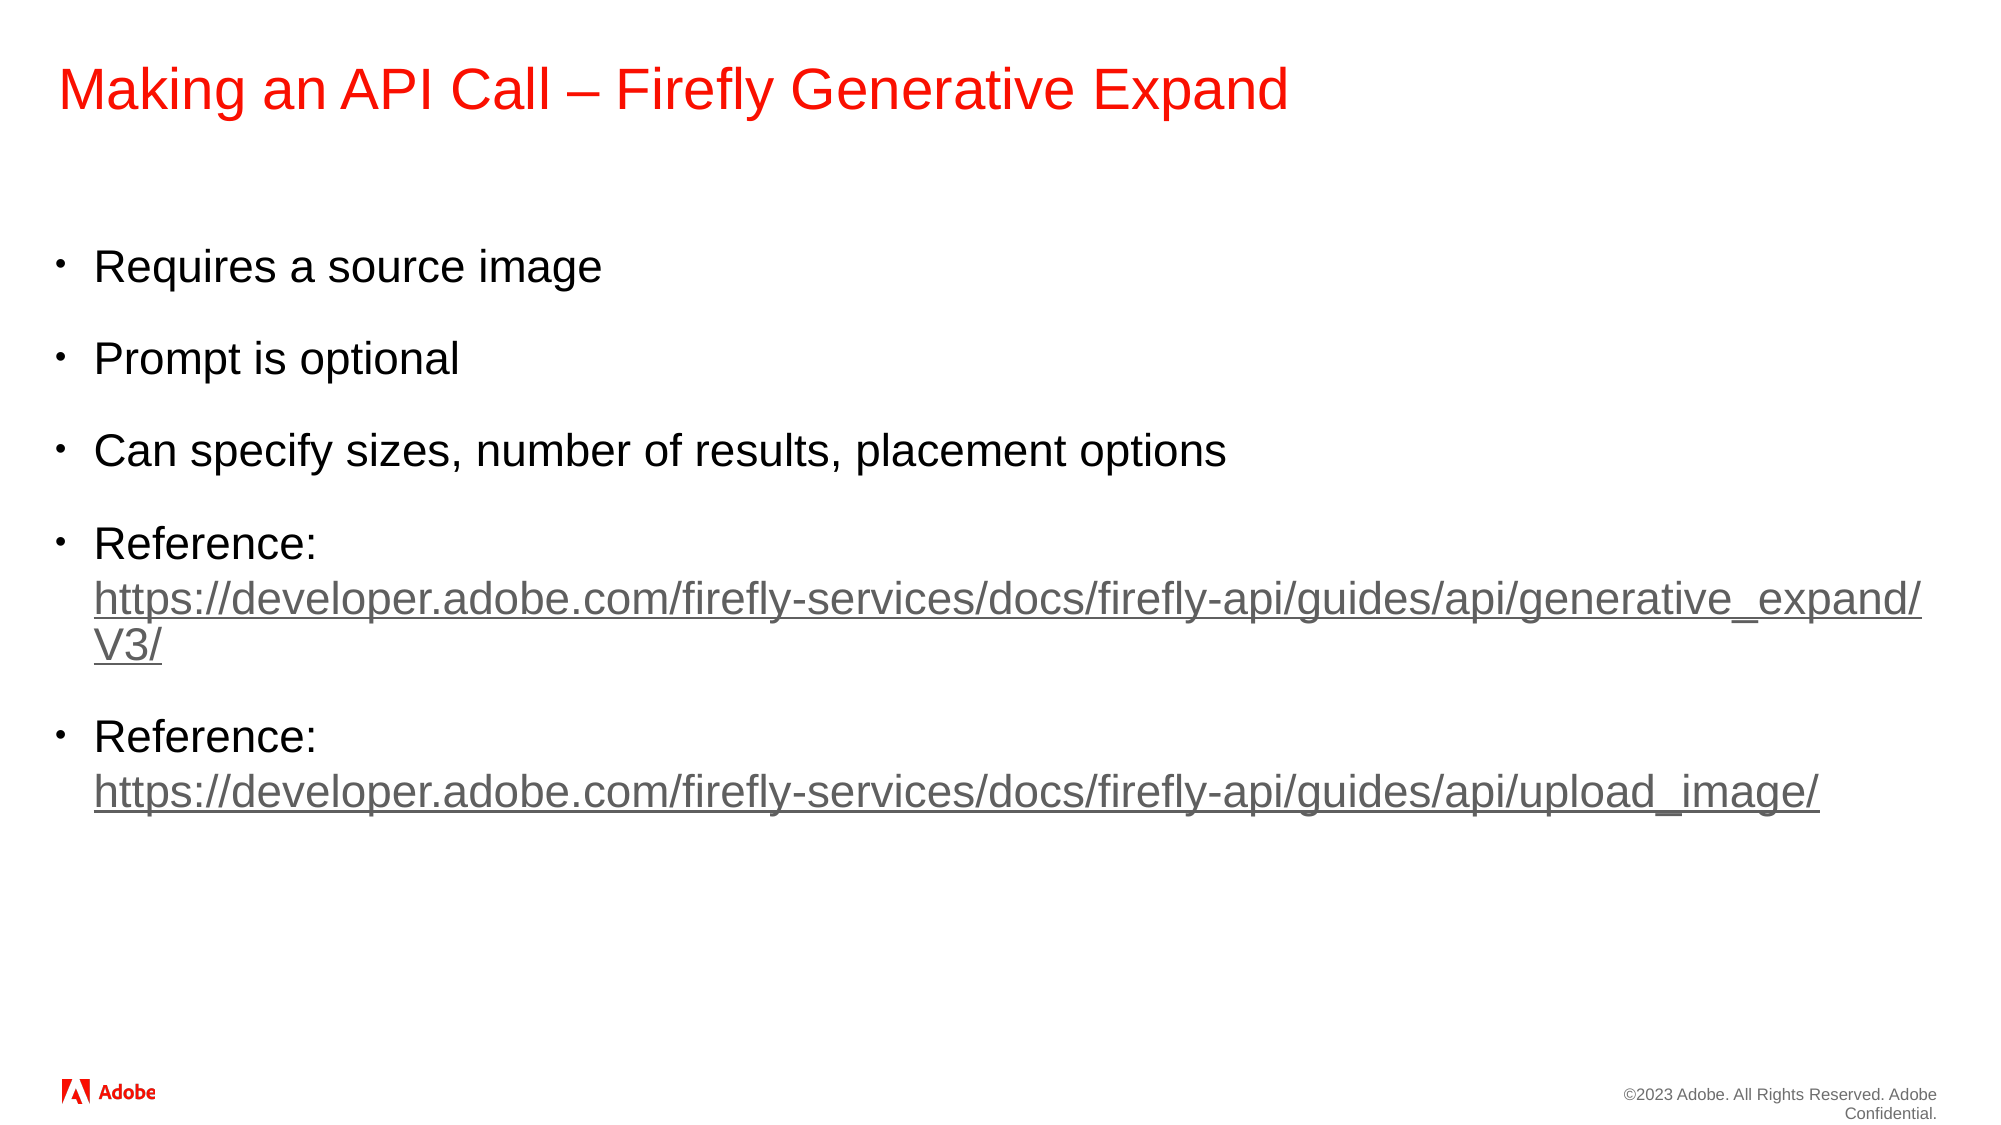

# Making an API Call – Firefly Generative Expand
Requires a source image
Prompt is optional
Can specify sizes, number of results, placement options
Reference: https://developer.adobe.com/firefly-services/docs/firefly-api/guides/api/generative_expand/V3/
Reference: https://developer.adobe.com/firefly-services/docs/firefly-api/guides/api/upload_image/